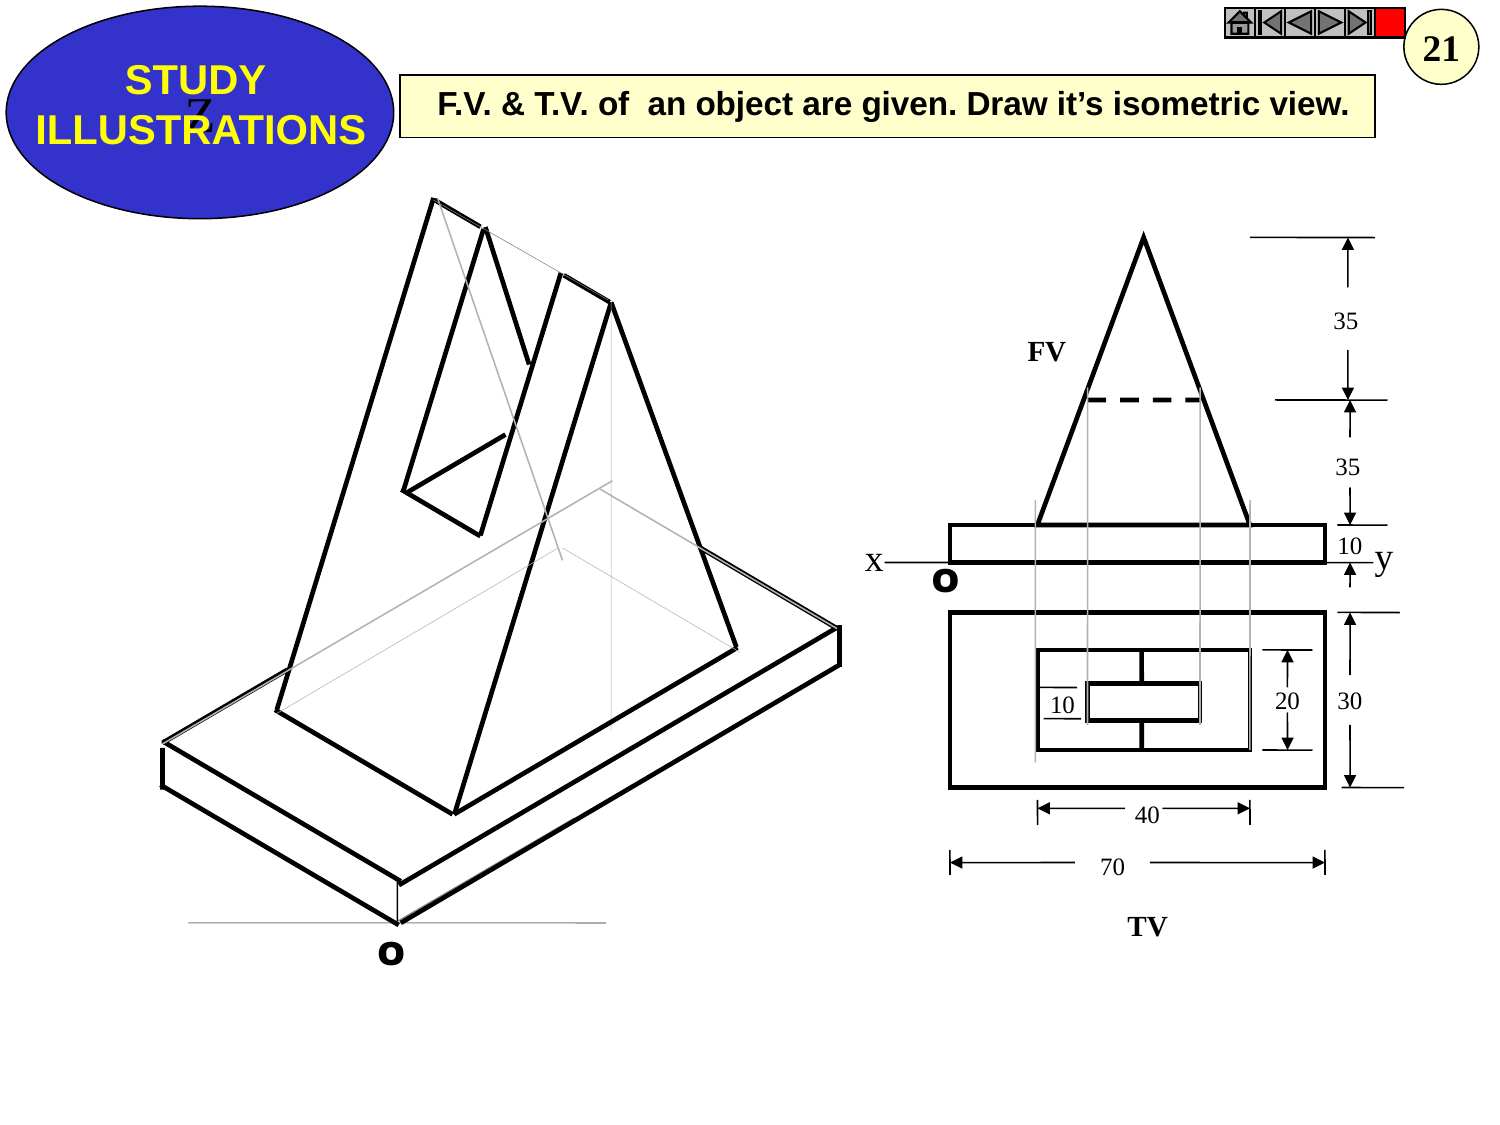

Z
STUDY
ILLUSTRATIONS

21

F.V. & T.V. of  an object are given. Draw it’s isometric view.

35
FV

35

10
y
x

20
30
10

40

70

TV

O

O